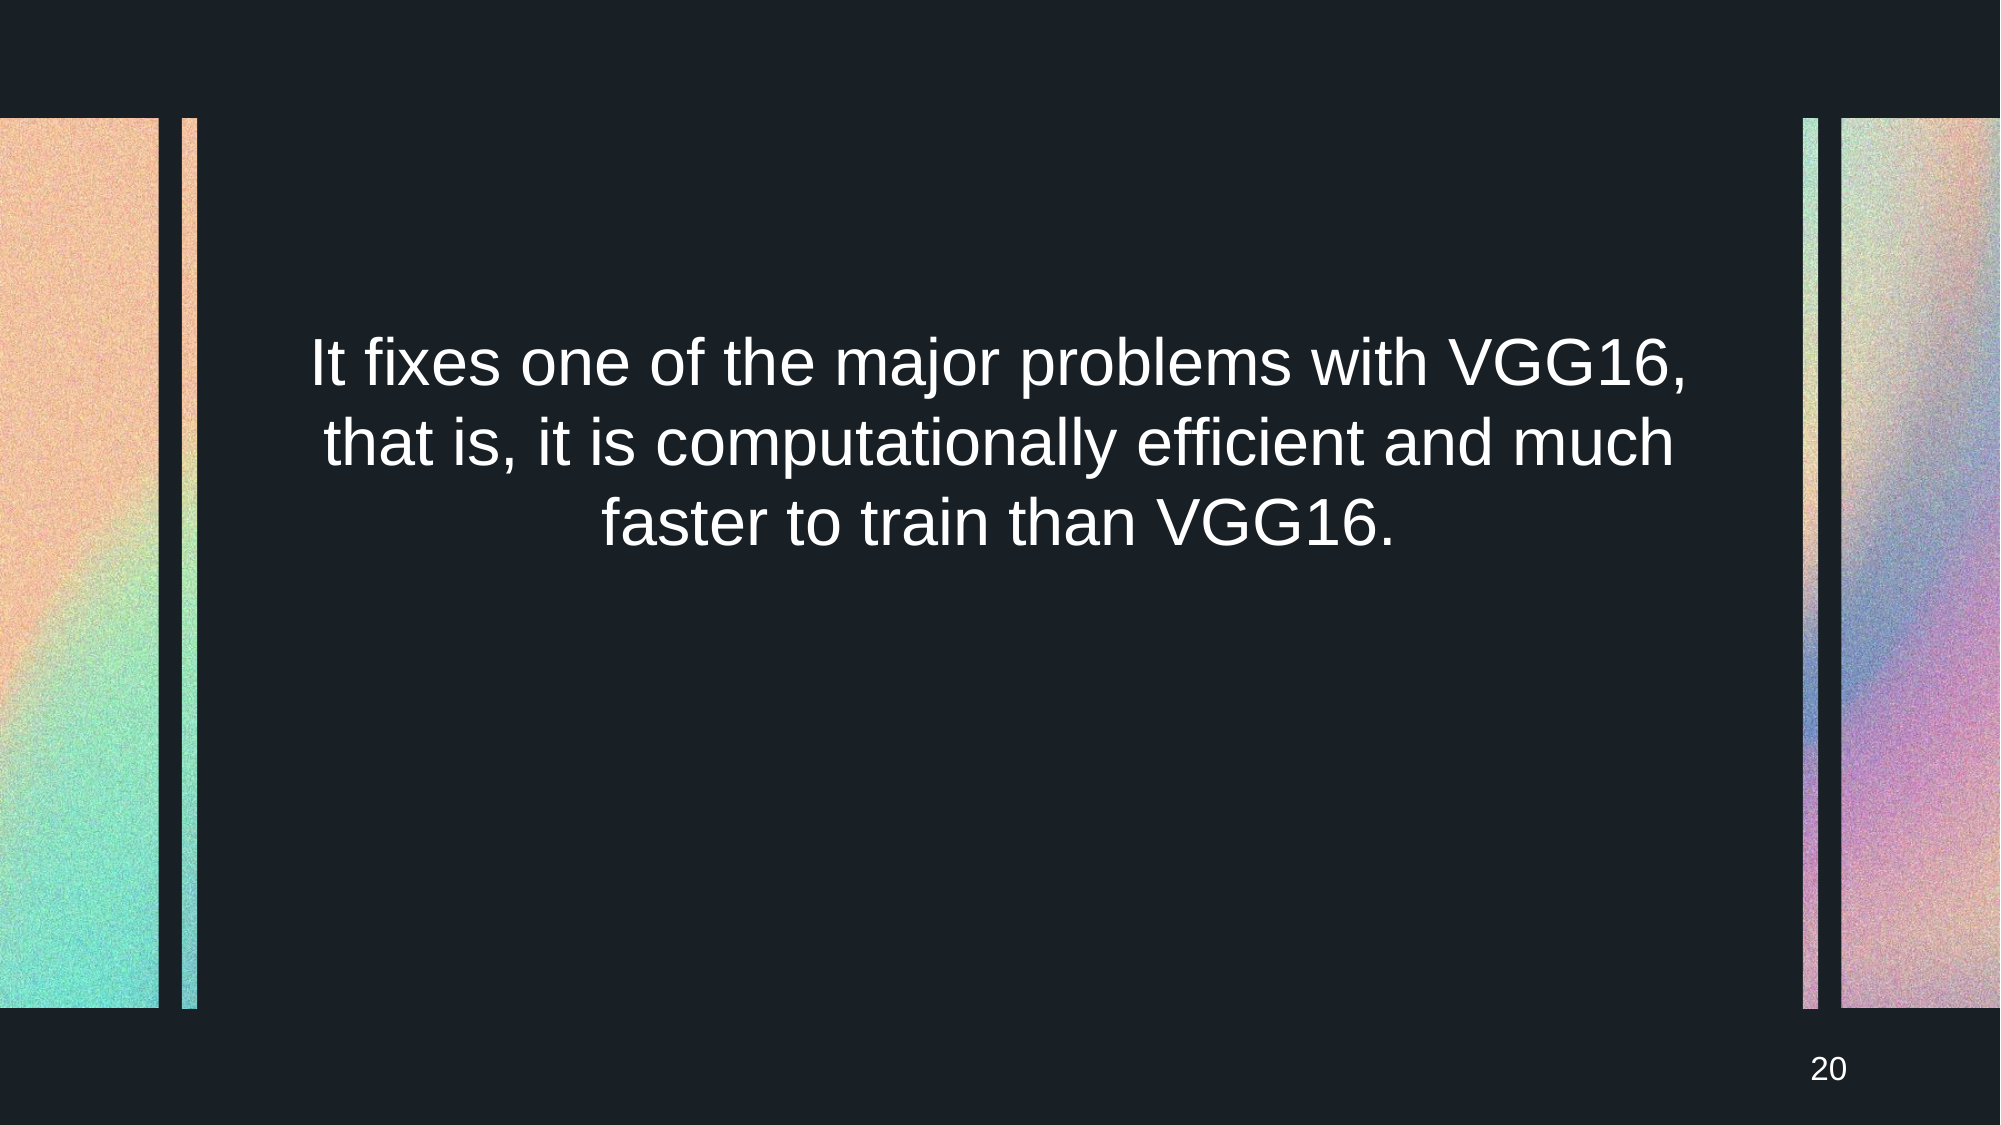

# It fixes one of the major problems with VGG16, that is, it is computationally efficient and much faster to train than VGG16.

20